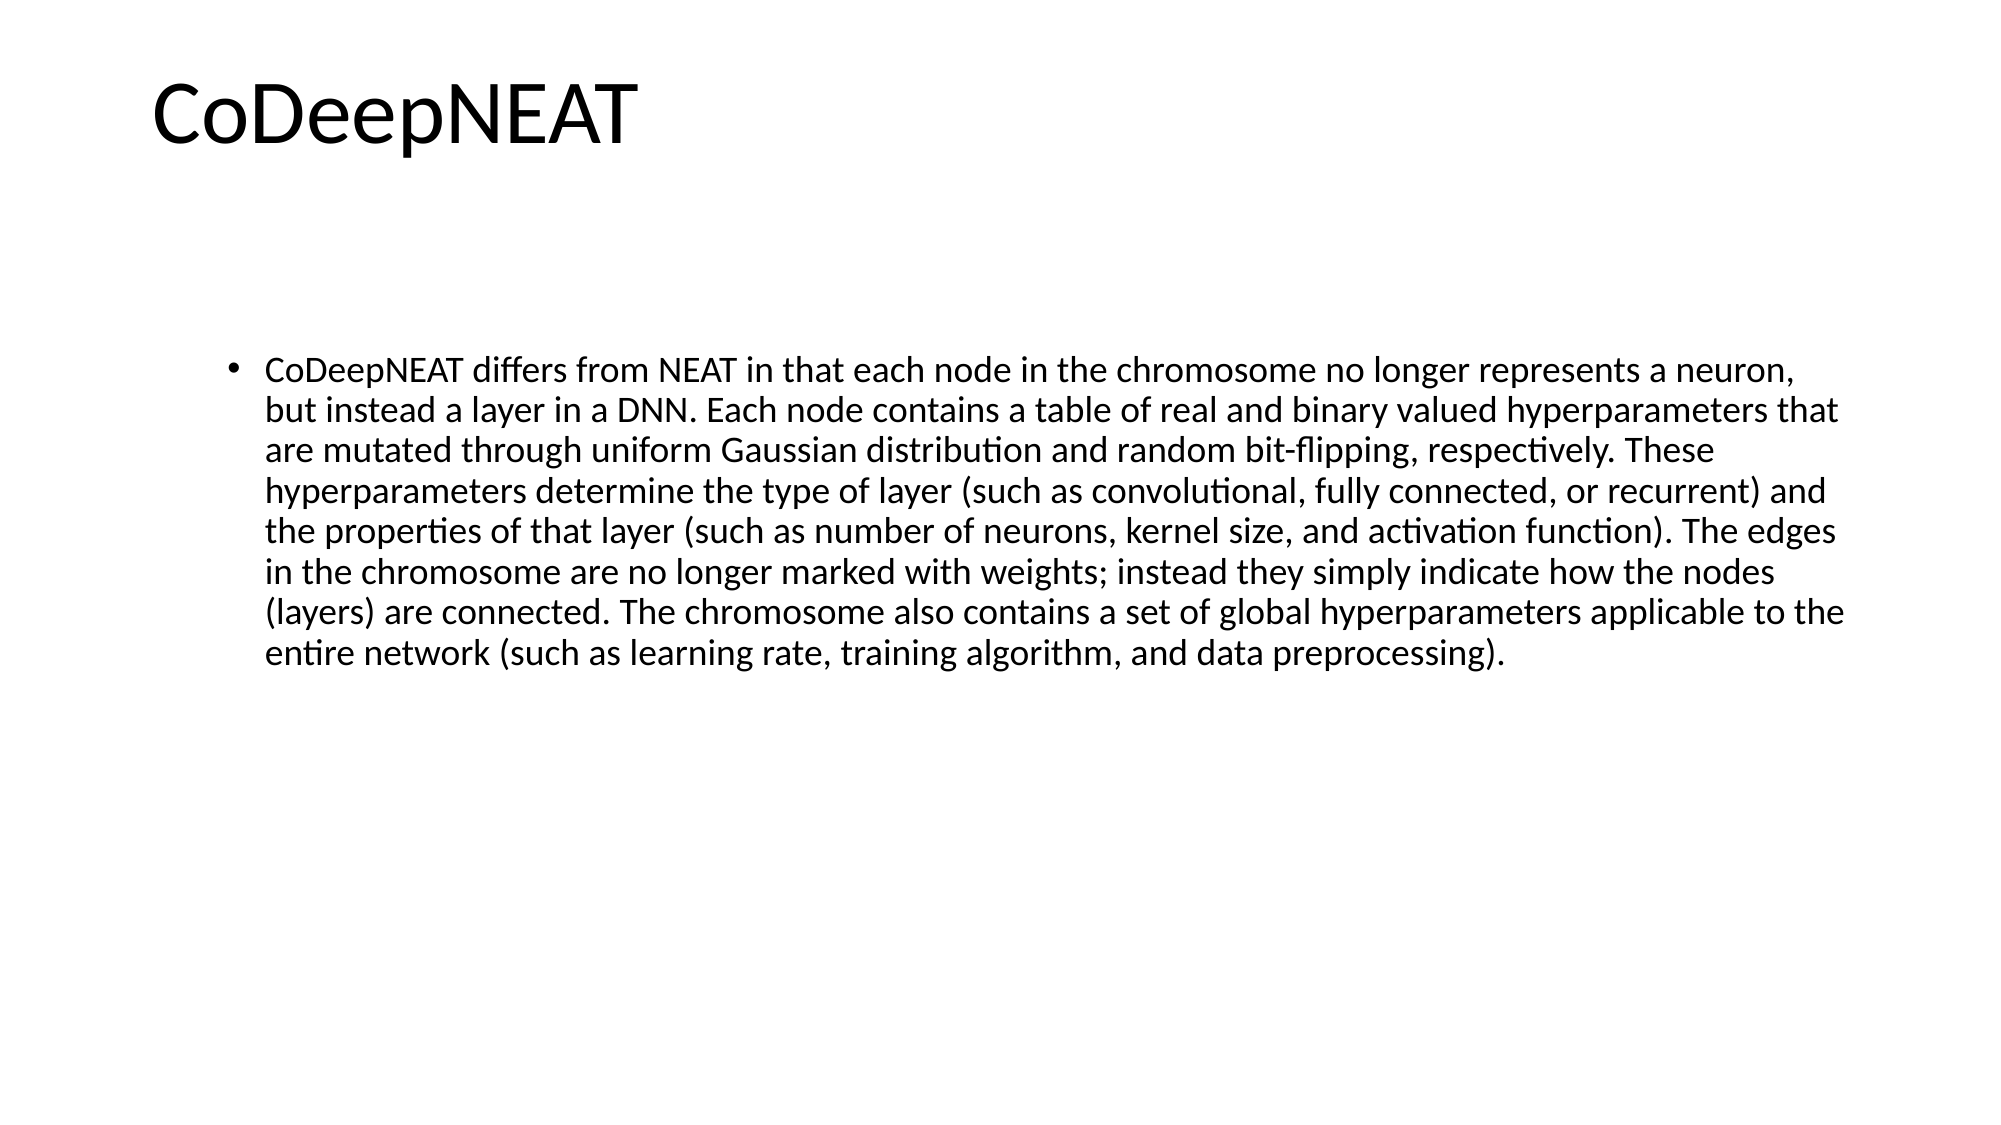

# CoDeepNEAT

CoDeepNEAT differs from NEAT in that each node in the chromosome no longer represents a neuron, but instead a layer in a DNN. Each node contains a table of real and binary valued hyperparameters that are mutated through uniform Gaussian distribution and random bit-flipping, respectively. These hyperparameters determine the type of layer (such as convolutional, fully connected, or recurrent) and the properties of that layer (such as number of neurons, kernel size, and activation function). The edges in the chromosome are no longer marked with weights; instead they simply indicate how the nodes (layers) are connected. The chromosome also contains a set of global hyperparameters applicable to the entire network (such as learning rate, training algorithm, and data preprocessing).